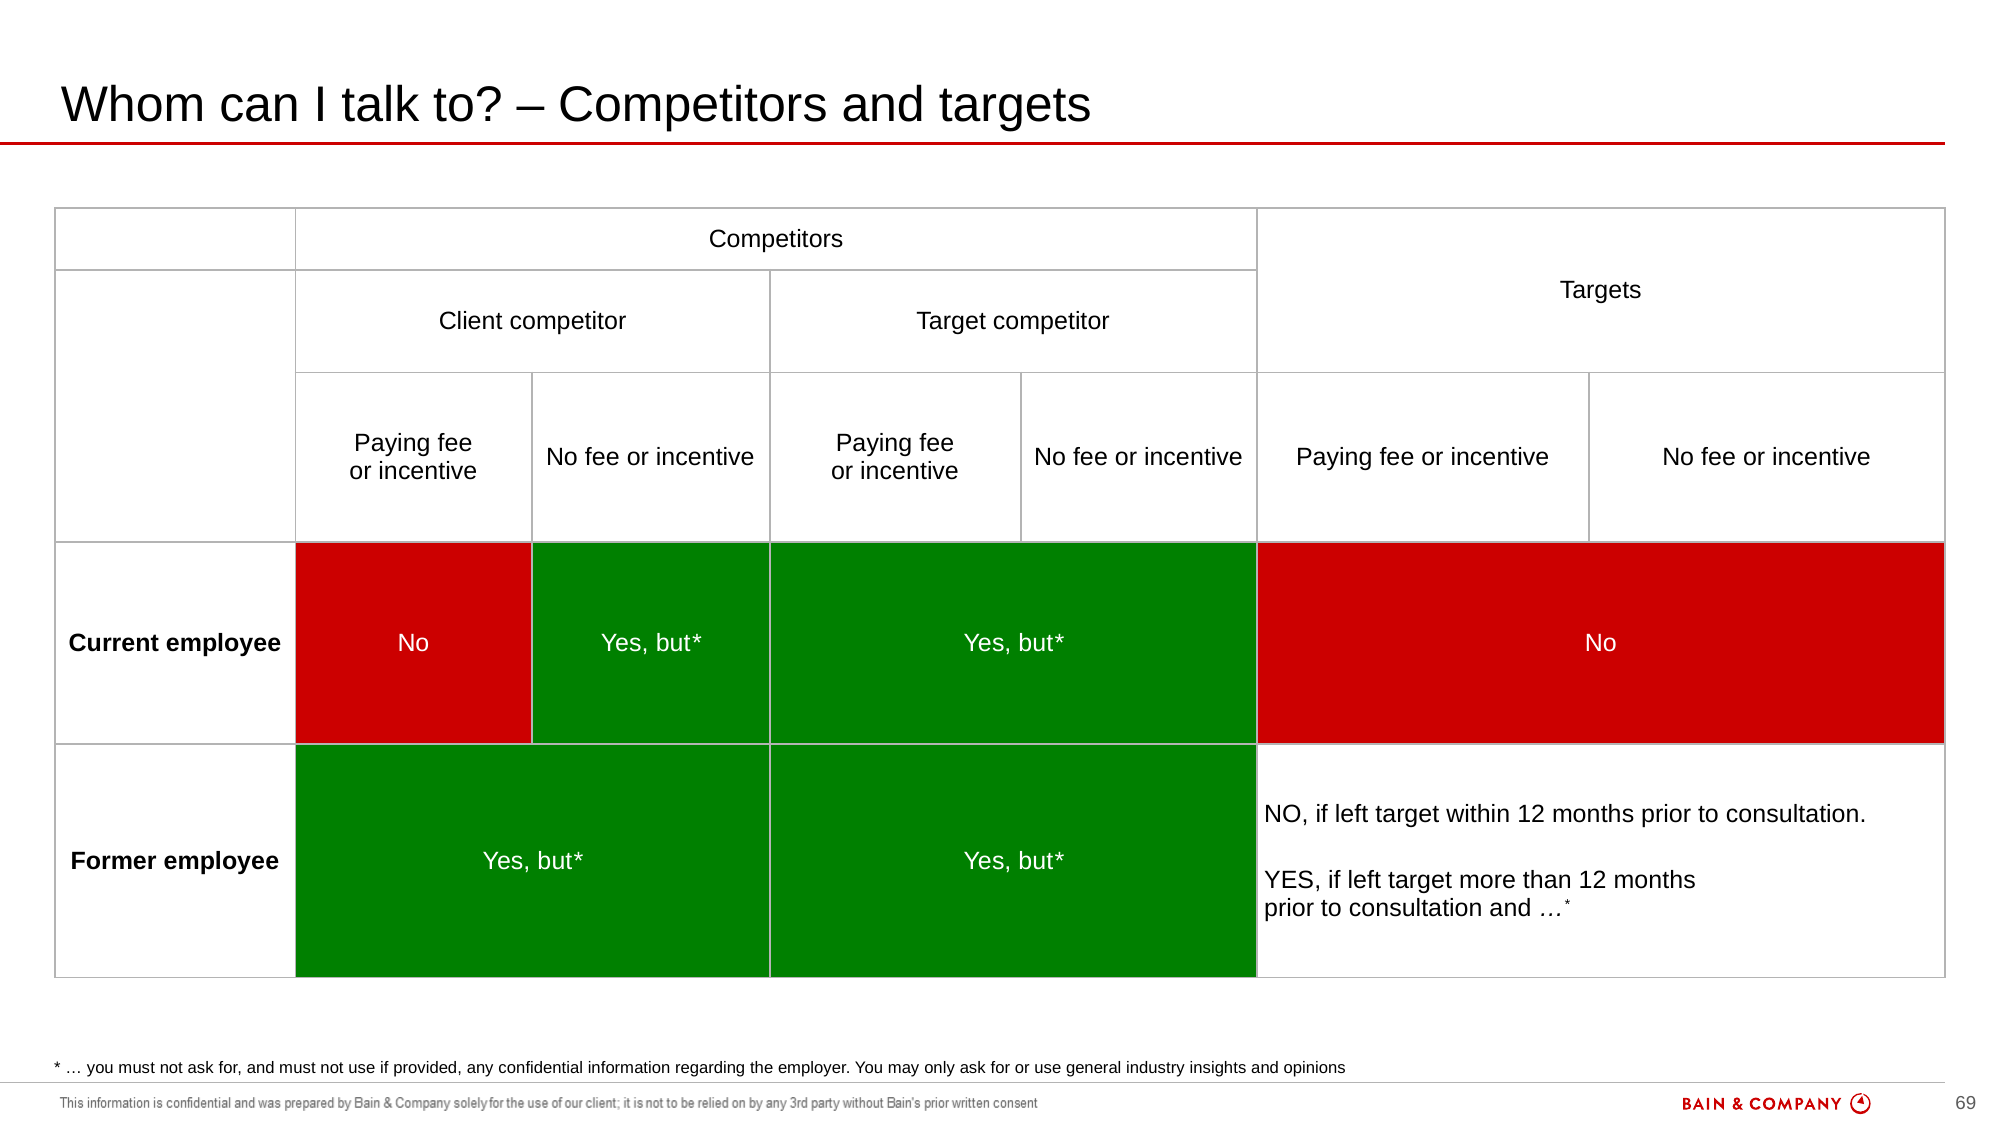

# Whom can I talk to? – Competitors and targets
overall_1_131999782238397586 columns_1_131999782238397586 12_1_131999876481593993 15_1_131999877565938489 17_1_132004870902502494 18_1_132004871827535444
|  | Competitors |  |  |  | Targets |  |
| --- | --- | --- | --- | --- | --- | --- |
|  | Client competitor |  | Target competitor |  |  |  |
|  | Paying fee or incentive | No fee or incentive | Paying fee or incentive | No fee or incentive | Paying fee or incentive | No fee or incentive |
| Current employee | No | Yes, but\* | Yes, but\* |  | No |  |
| Former employee | Yes, but\* |  | Yes, but\* |  | NO, if left target within 12 months prior to consultation. YES, if left target more than 12 months prior to consultation and …\* |  |
* … you must not ask for, and must not use if provided, any confidential information regarding the employer. You may only ask for or use general industry insights and opinions